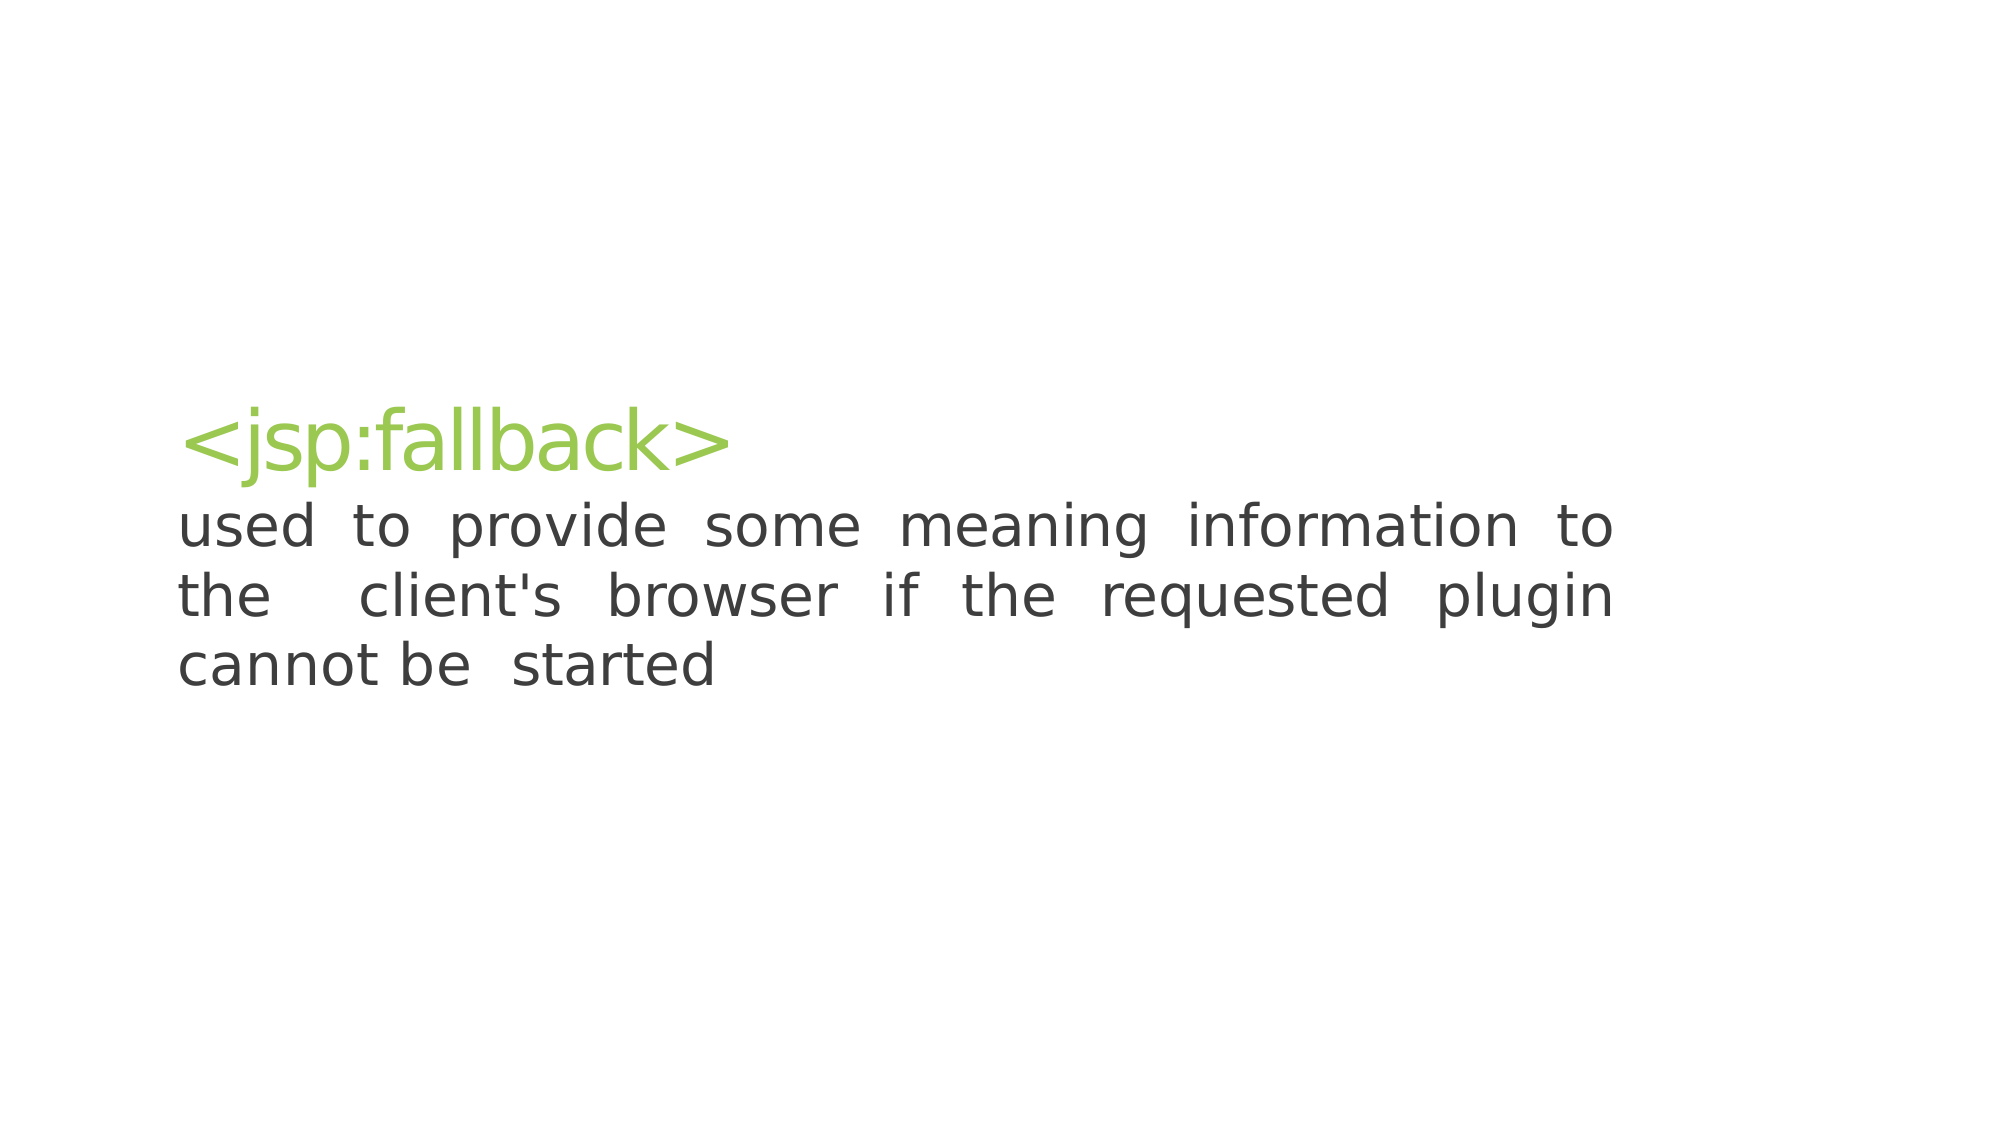

# <jsp:fallback>
used to provide some meaning information to the  client's browser if the requested plugin cannot be  started
55